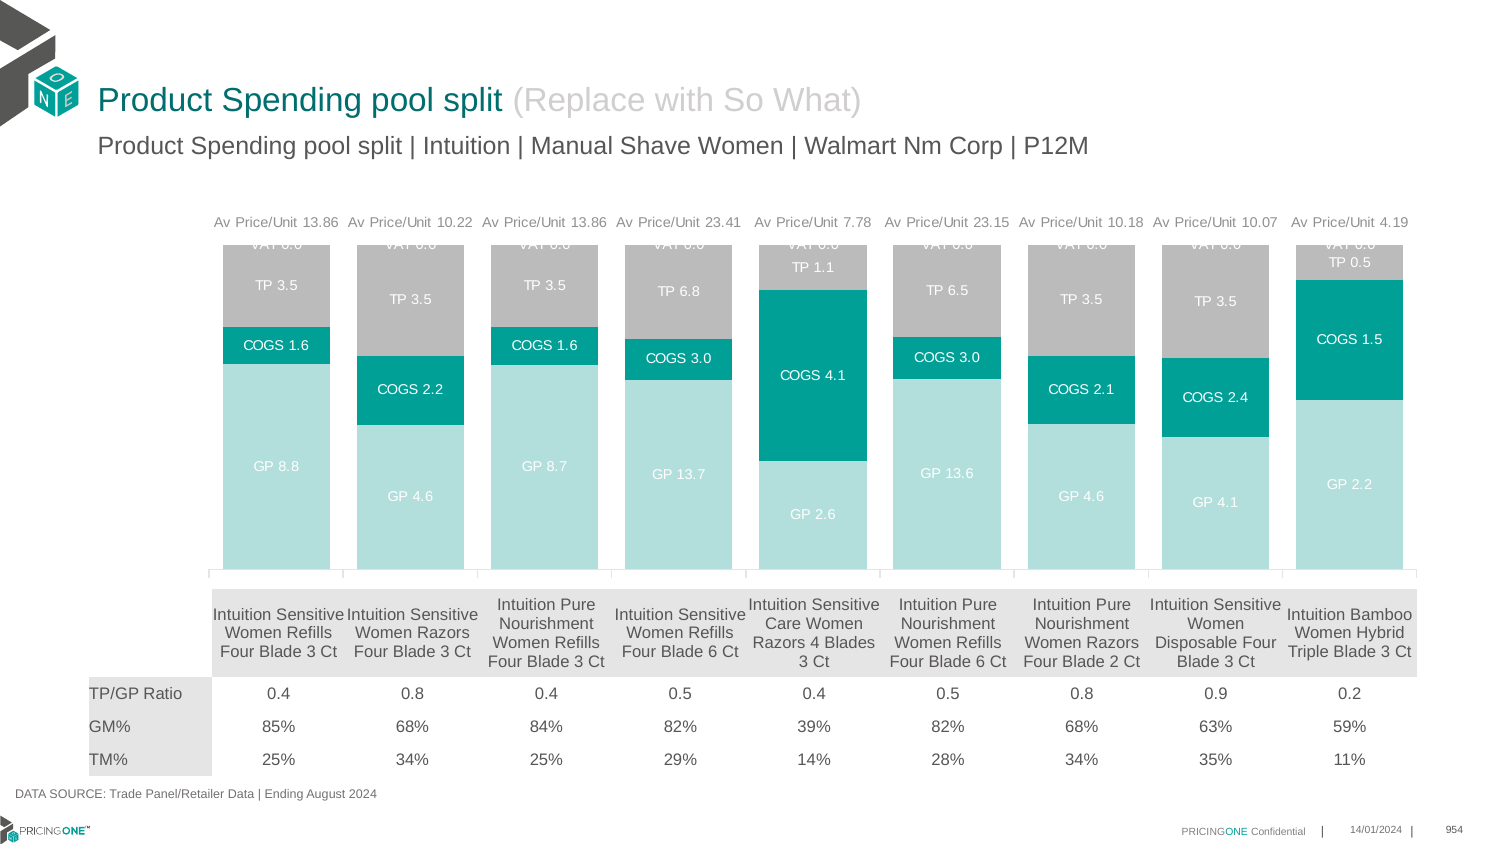

# Product Spending pool split (Replace with So What)
Product Spending pool split | Intuition | Manual Shave Women | Walmart Nm Corp | P12M

### Chart

| Category | GP | COGS | TP | VAT |
|---|---|---|---|---|
| Av Price/Unit 13.86 | 8.76351218086599 | 1.590562900963247 | 3.5094086598709424 | 0.0 |
| Av Price/Unit 10.22 | 4.550171206533194 | 2.1816016332982087 | 3.487571101159115 | 0.0 |
| Av Price/Unit 13.86 | 8.725643116174583 | 1.60995155648267 | 3.524000962772787 | 0.0 |
| Av Price/Unit 23.41 | 13.66870944490472 | 2.968570588235293 | 6.774551008008835 | 0.0 |
| Av Price/Unit 7.78 | 2.6237 | 4.1382 | 1.0960396325459323 | 0.0 |
| Av Price/Unit 23.15 | 13.592036569037658 | 3.019278828451883 | 6.540567447698745 | 0.0 |
| Av Price/Unit 10.18 | 4.573111030303031 | 2.139027393939394 | 3.472104 | 0.0 |
| Av Price/Unit 10.07 | 4.120081534090908 | 2.4311786931818182 | 3.5225279829545455 | 0.0 |
| Av Price/Unit 4.19 | 2.1888789943227898 | 1.5428614355231143 | 0.45601301703163033 | 0.0 |
|  | Intuition Sensitive Women Refills Four Blade 3 Ct | Intuition Sensitive Women Razors Four Blade 3 Ct | Intuition Pure Nourishment Women Refills Four Blade 3 Ct | Intuition Sensitive Women Refills Four Blade 6 Ct | Intuition Sensitive Care Women Razors 4 Blades 3 Ct | Intuition Pure Nourishment Women Refills Four Blade 6 Ct | Intuition Pure Nourishment Women Razors Four Blade 2 Ct | Intuition Sensitive Women Disposable Four Blade 3 Ct | Intuition Bamboo Women Hybrid Triple Blade 3 Ct |
| --- | --- | --- | --- | --- | --- | --- | --- | --- | --- |
| TP/GP Ratio | 0.4 | 0.8 | 0.4 | 0.5 | 0.4 | 0.5 | 0.8 | 0.9 | 0.2 |
| GM% | 85% | 68% | 84% | 82% | 39% | 82% | 68% | 63% | 59% |
| TM% | 25% | 34% | 25% | 29% | 14% | 28% | 34% | 35% | 11% |
DATA SOURCE: Trade Panel/Retailer Data | Ending August 2024

14/01/2024
954